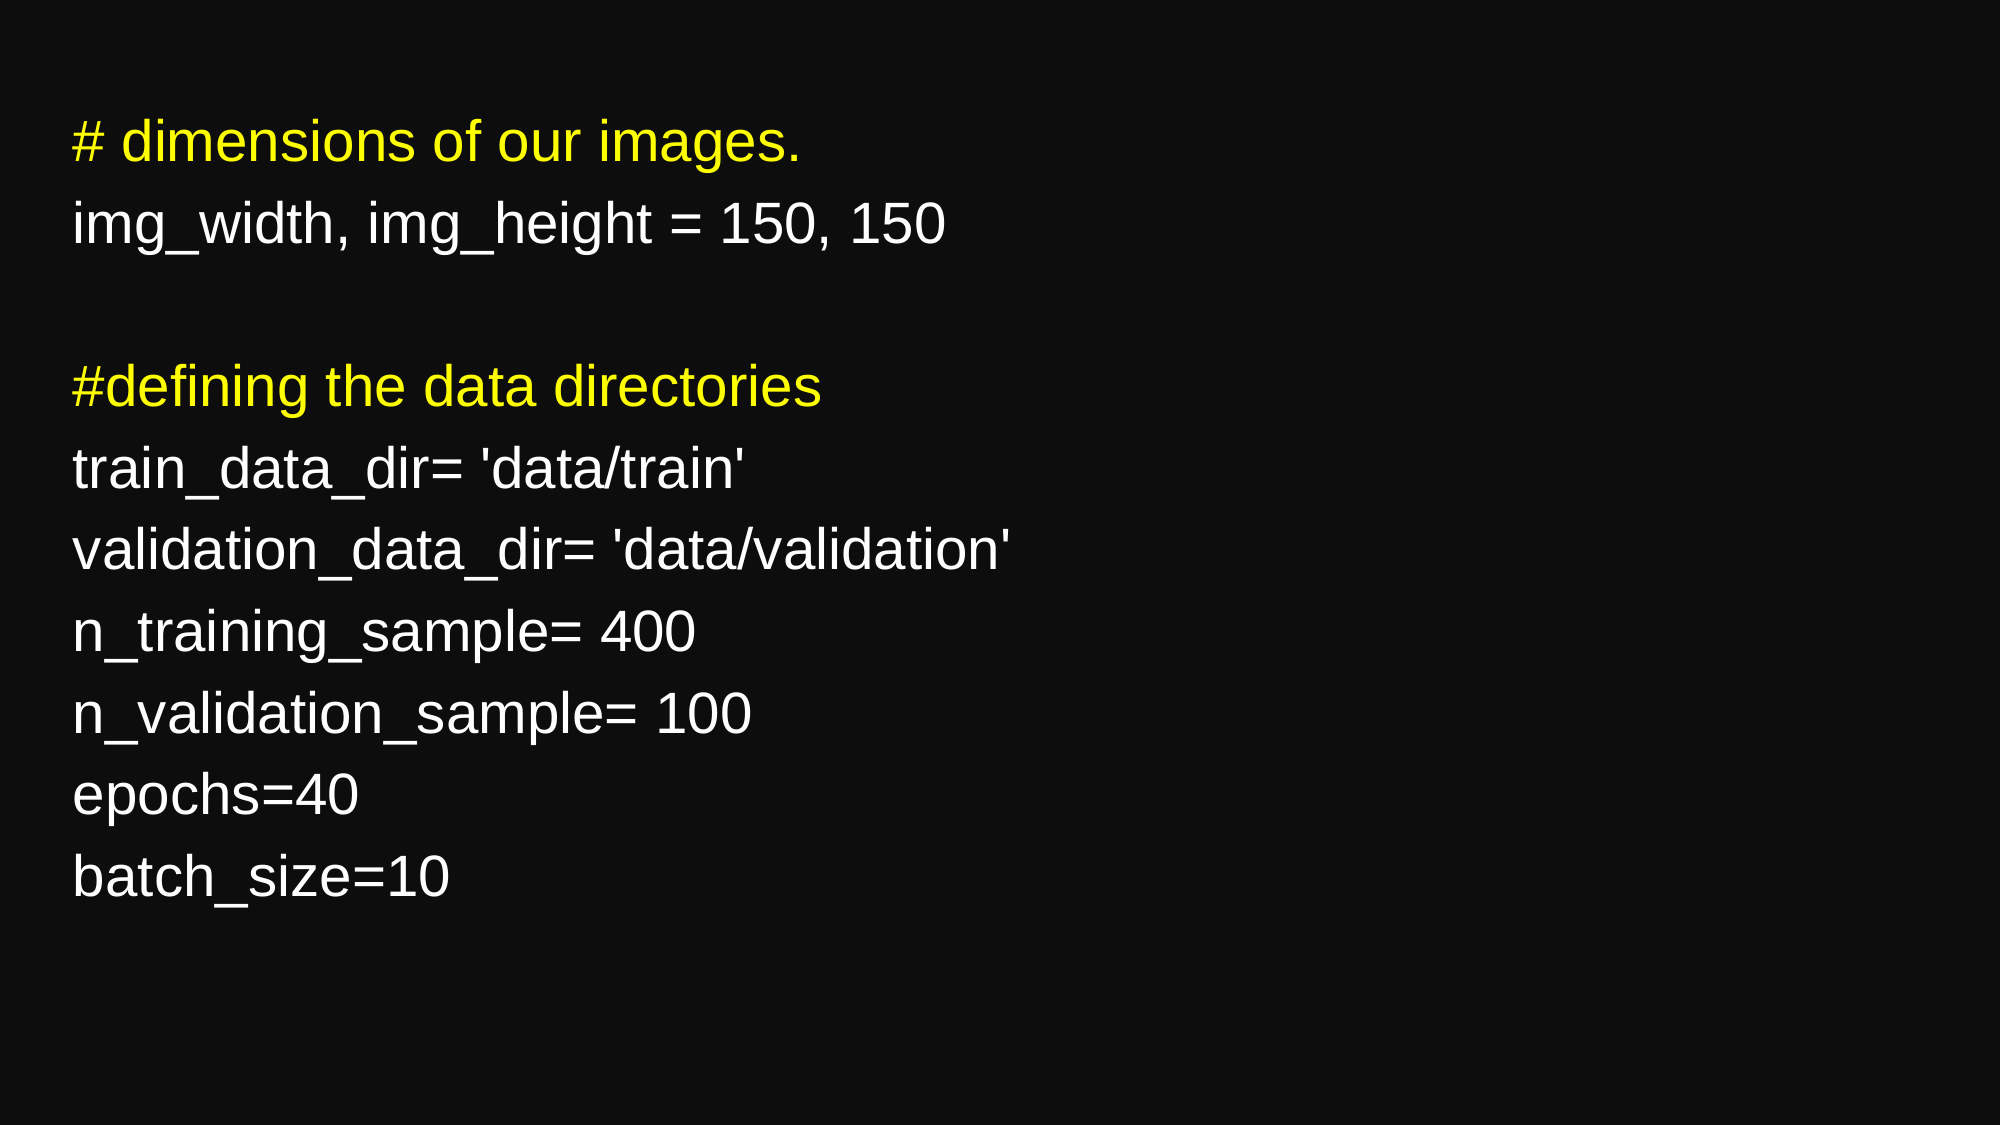

# dimensions of our images.
img_width, img_height = 150, 150

#defining the data directories
train_data_dir= 'data/train'
validation_data_dir= 'data/validation'
n_training_sample= 400
n_validation_sample= 100
epochs=40
batch_size=10